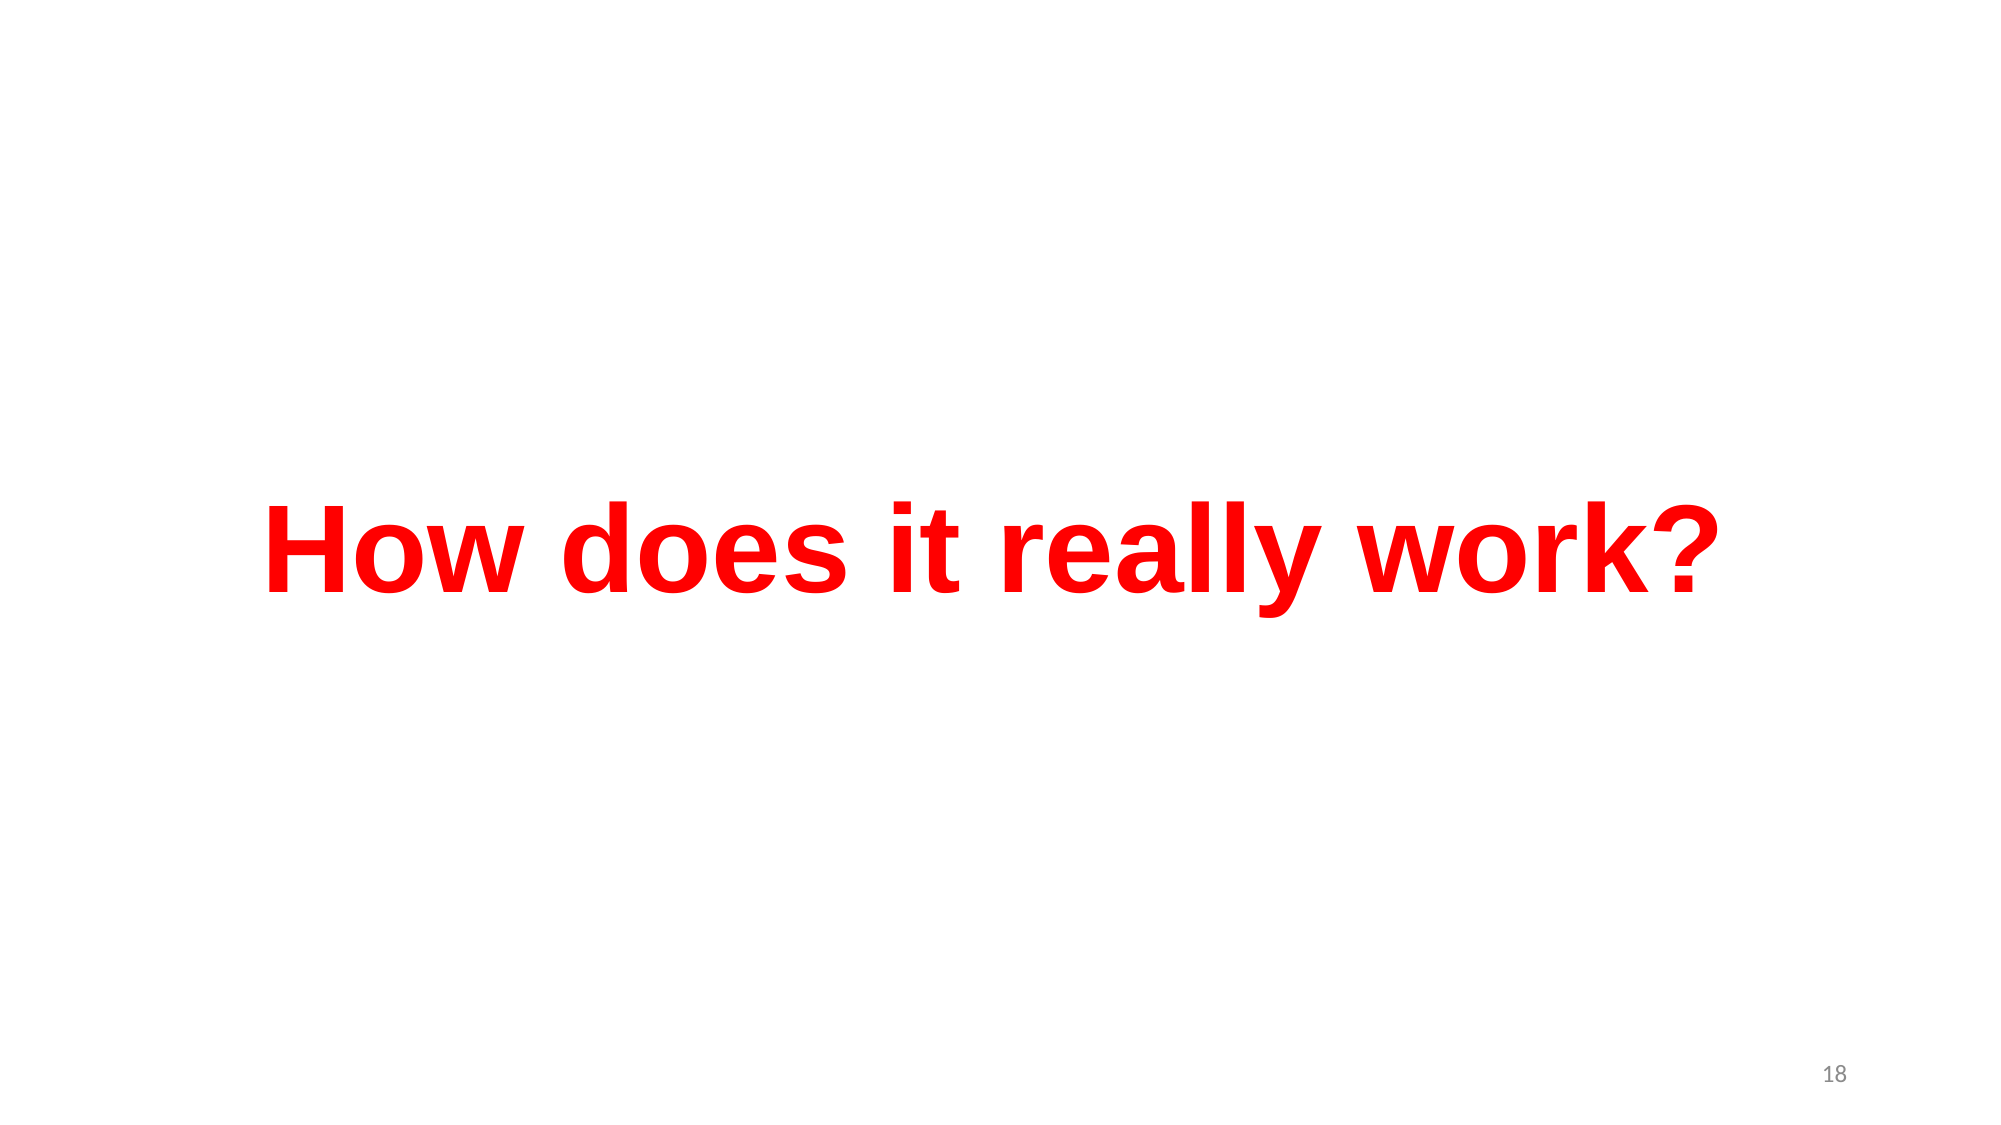

# How does it really work?
18